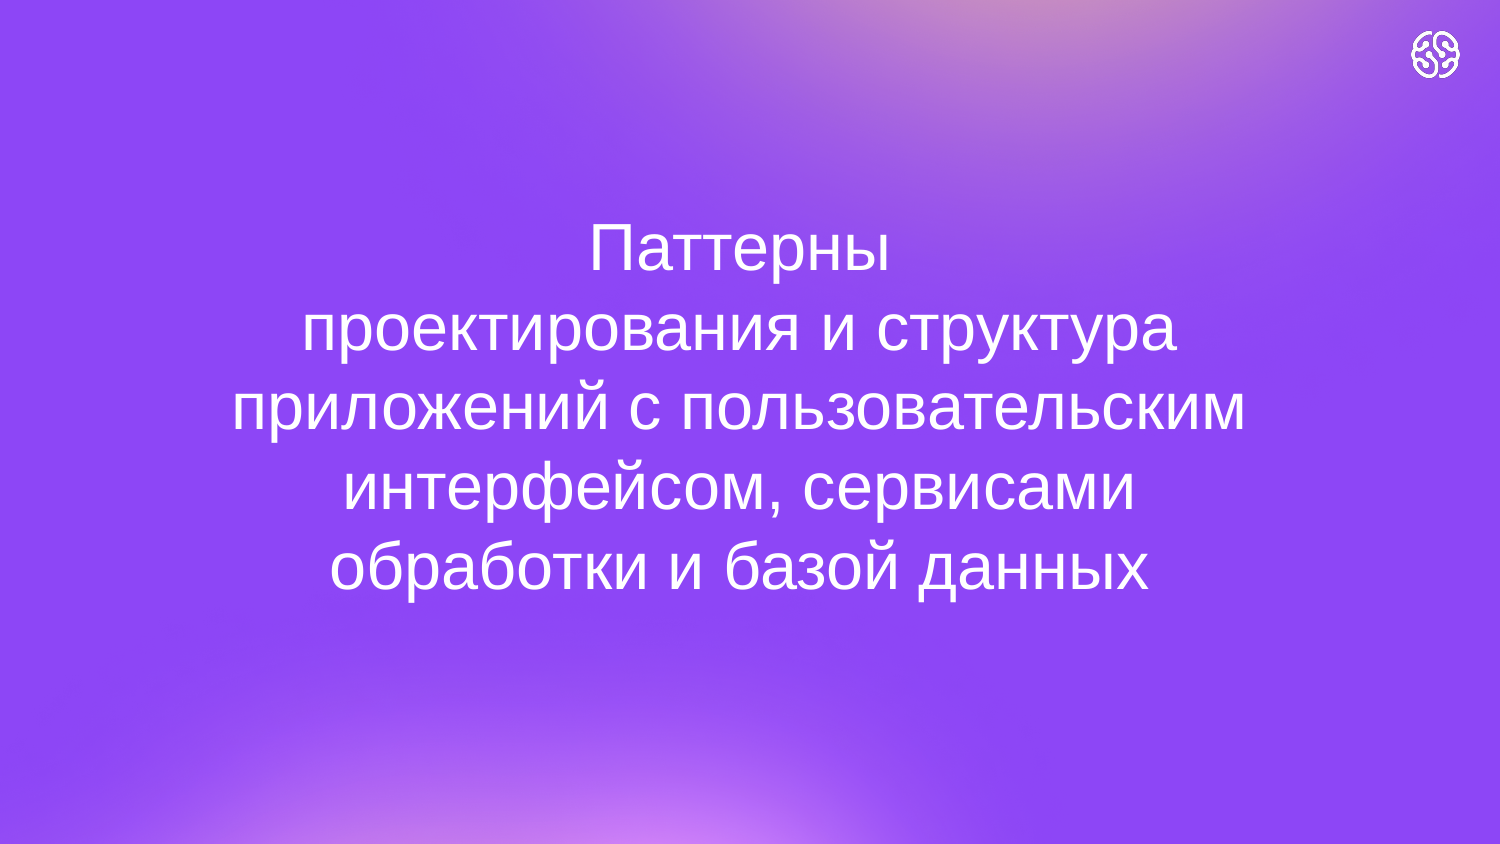

Паттерны
проектирования и структура приложений с пользовательским интерфейсом, сервисами обработки и базой данных